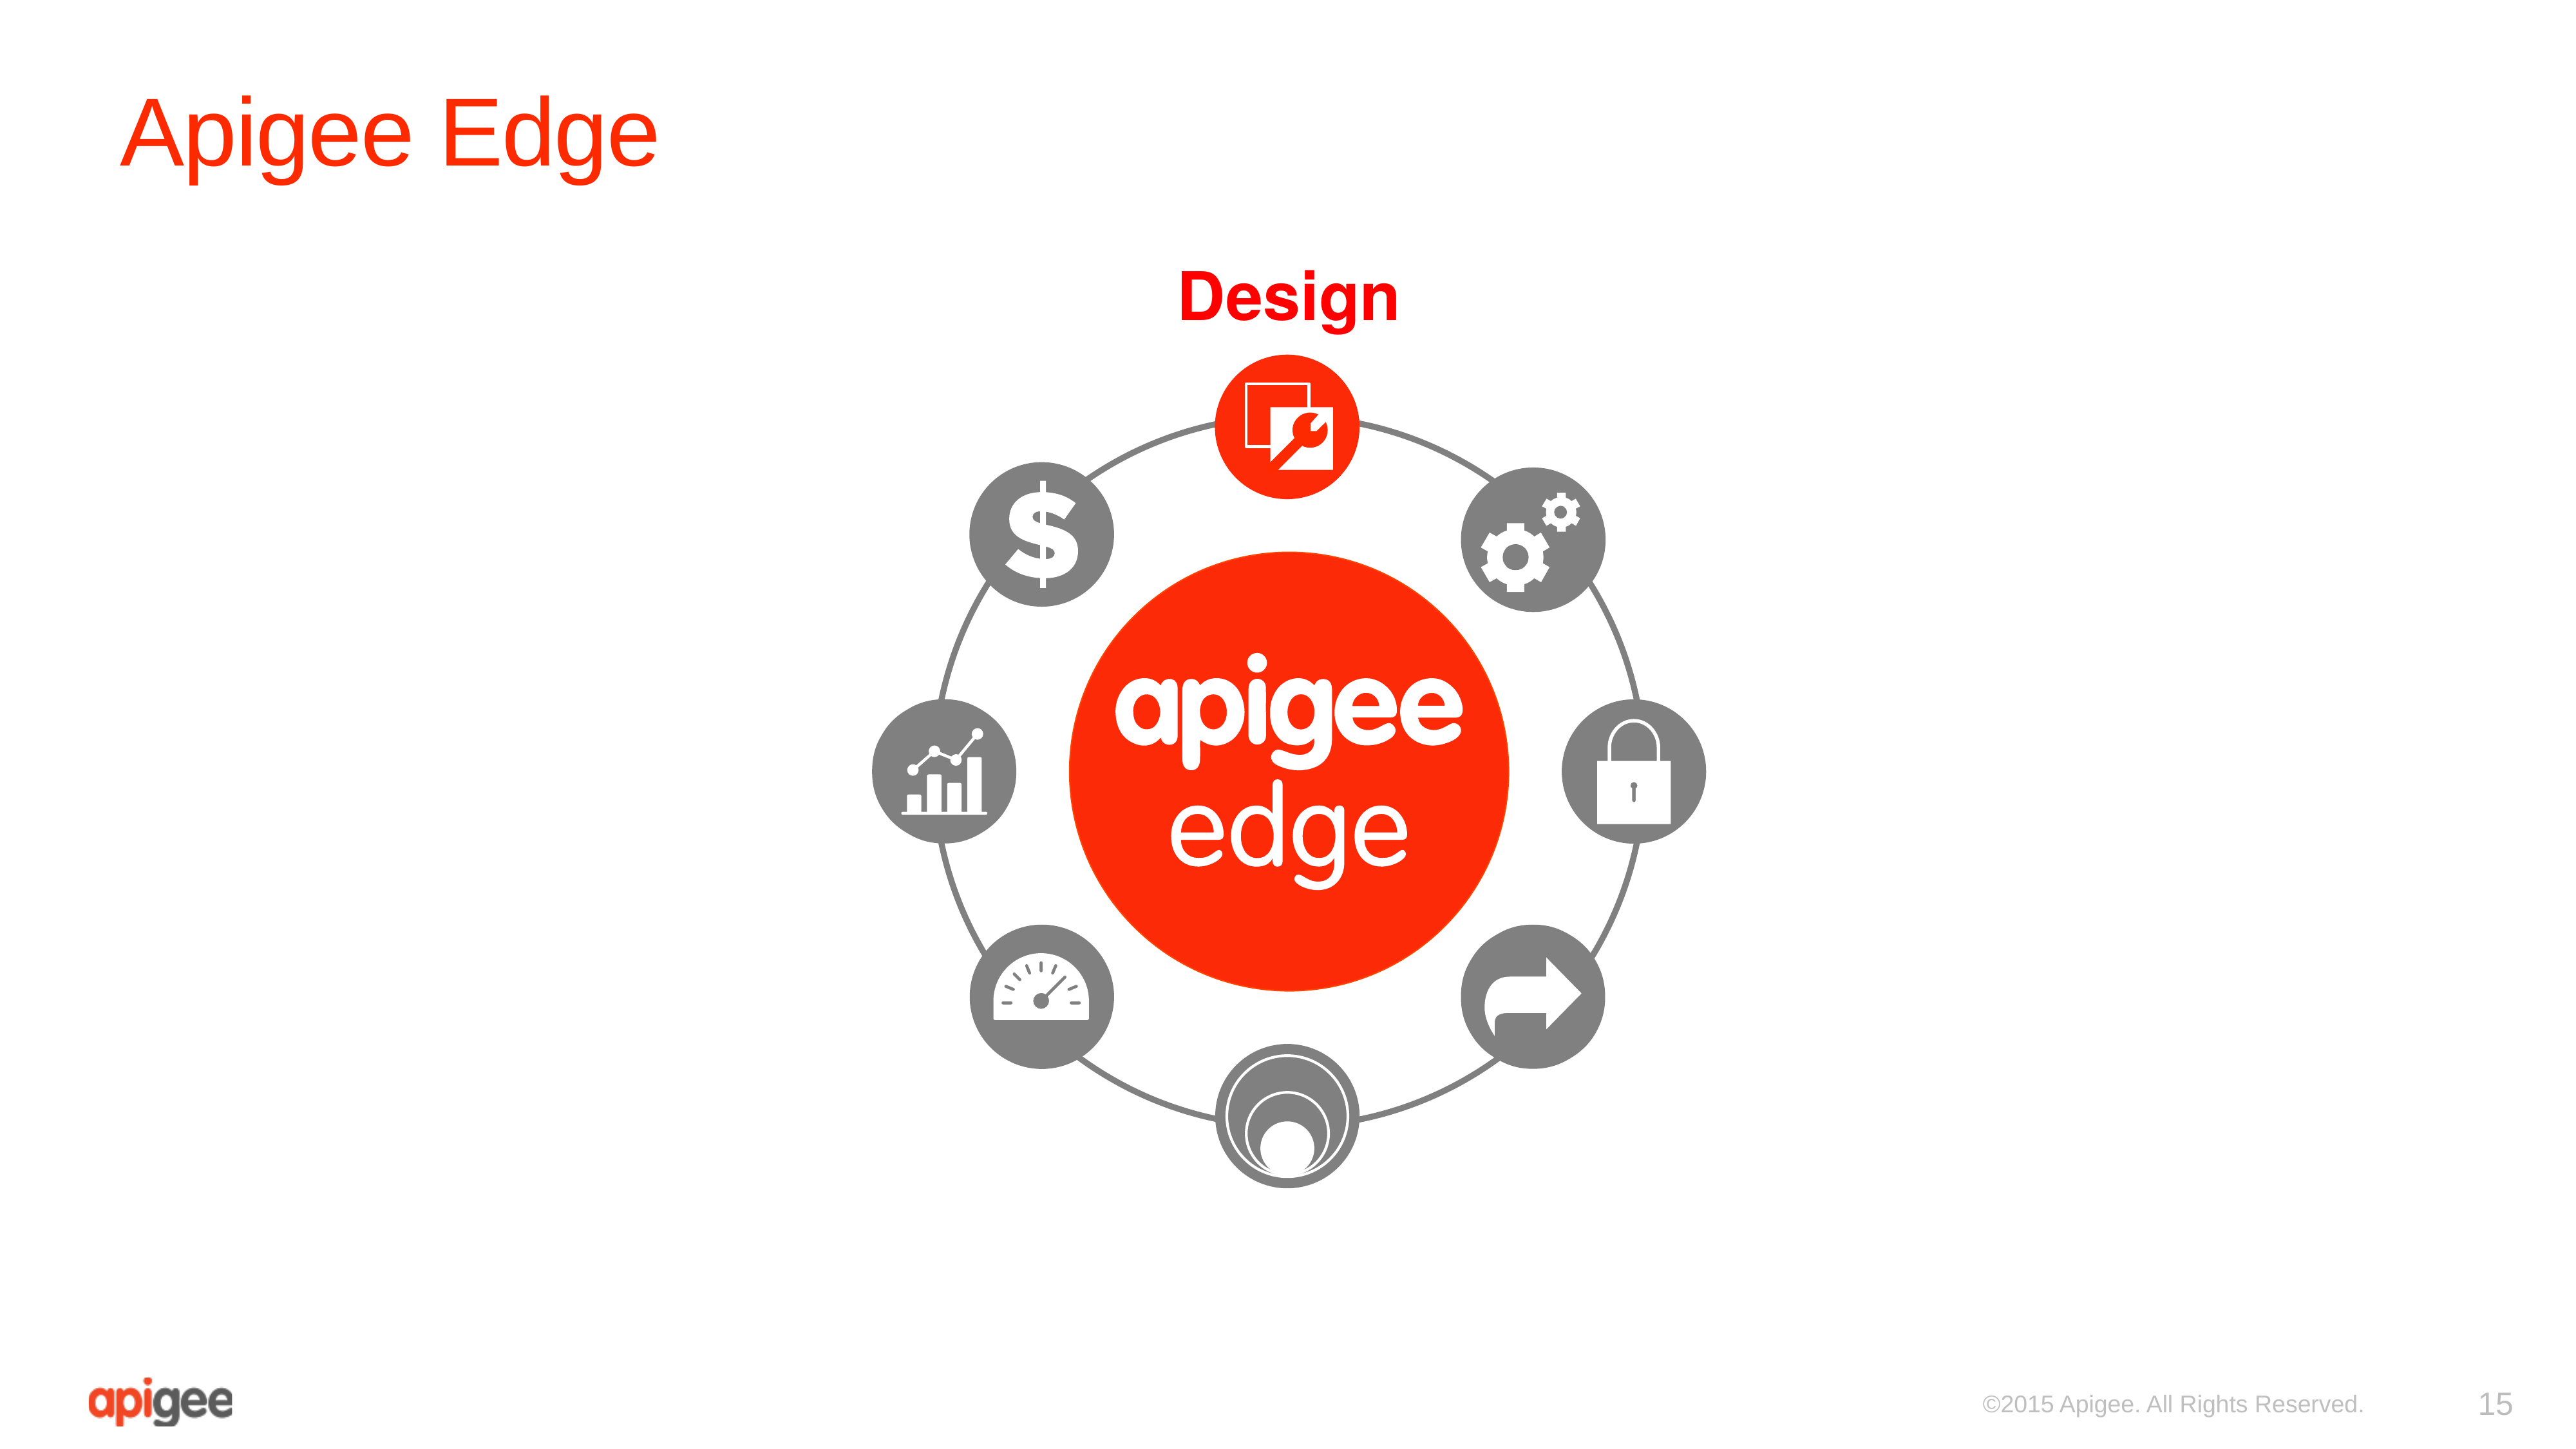

# Apigee Edge
Design

15
©2015 Apigee. All Rights Reserved.